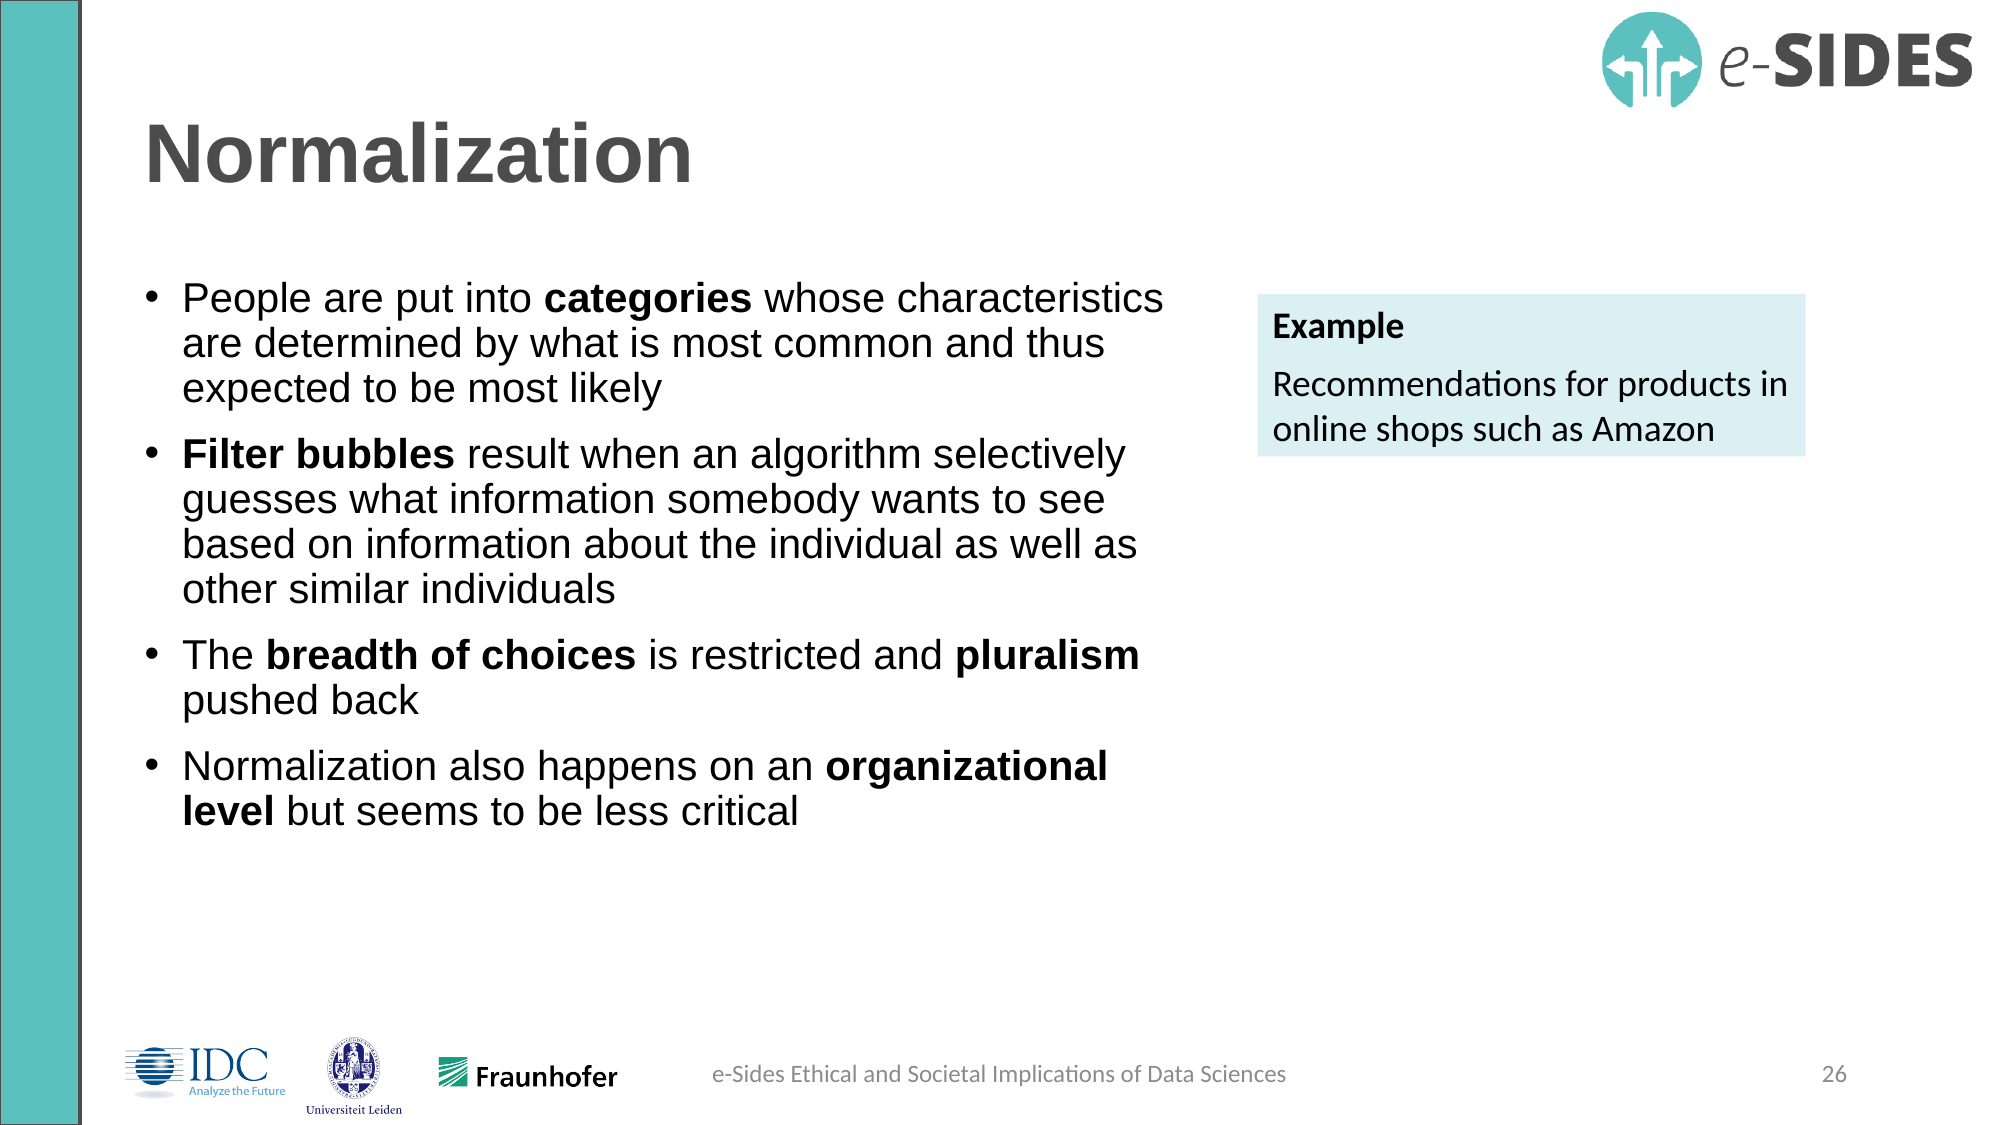

Normalization
People are put into categories whose characteristics are determined by what is most common and thus expected to be most likely
Filter bubbles result when an algorithm selectively guesses what information somebody wants to see based on information about the individual as well as other similar individuals
The breadth of choices is restricted and pluralism pushed back
Normalization also happens on an organizational level but seems to be less critical

Example
Recommendations for products in online shops such as Amazon
e-Sides Ethical and Societal Implications of Data Sciences
26